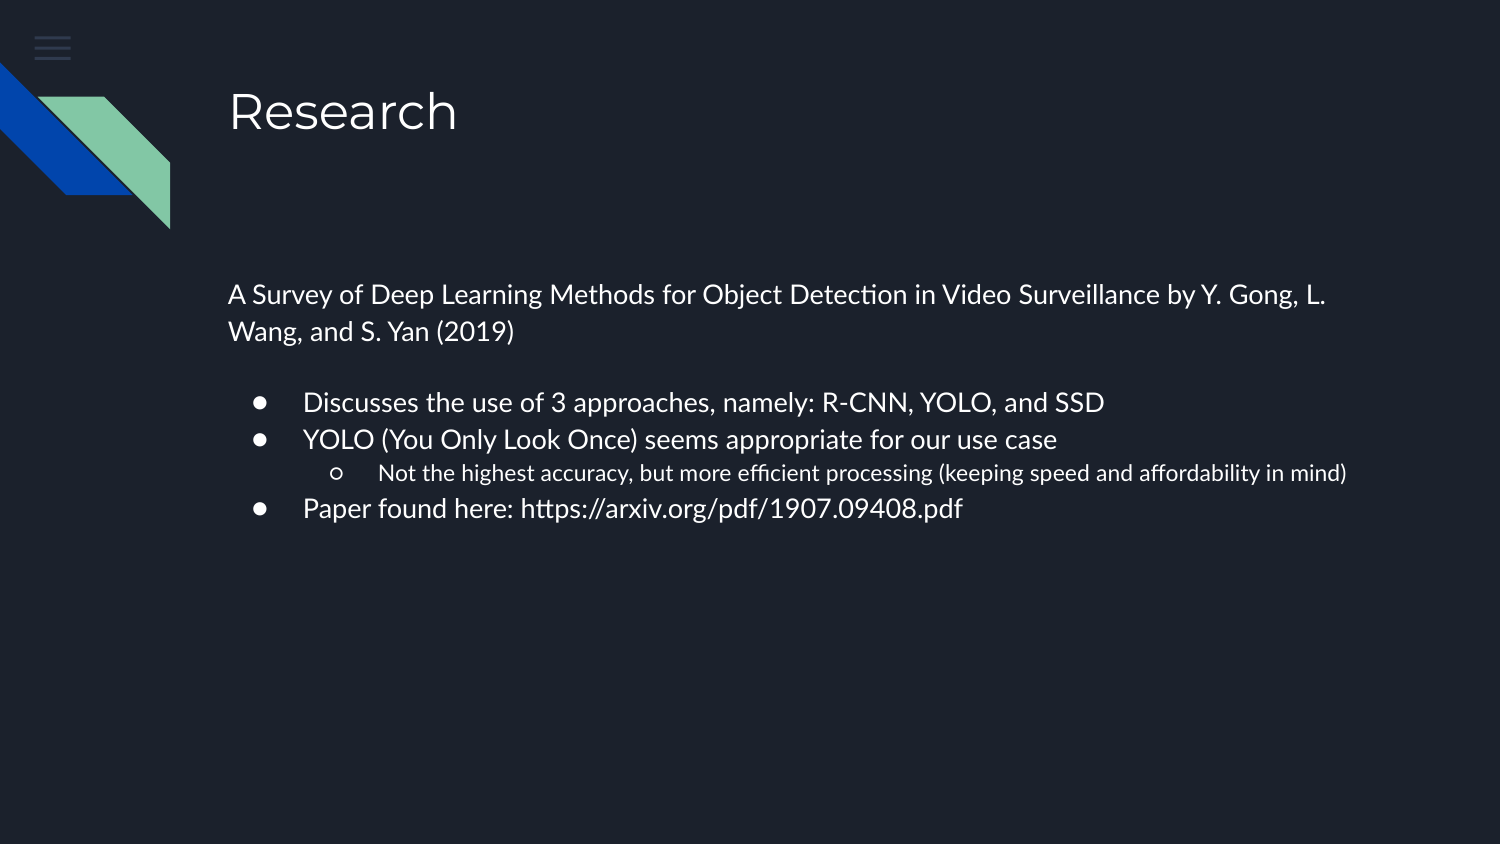

# Research
A Survey of Deep Learning Methods for Object Detection in Video Surveillance by Y. Gong, L. Wang, and S. Yan (2019)
Discusses the use of 3 approaches, namely: R-CNN, YOLO, and SSD
YOLO (You Only Look Once) seems appropriate for our use case
Not the highest accuracy, but more efficient processing (keeping speed and affordability in mind)
Paper found here: https://arxiv.org/pdf/1907.09408.pdf